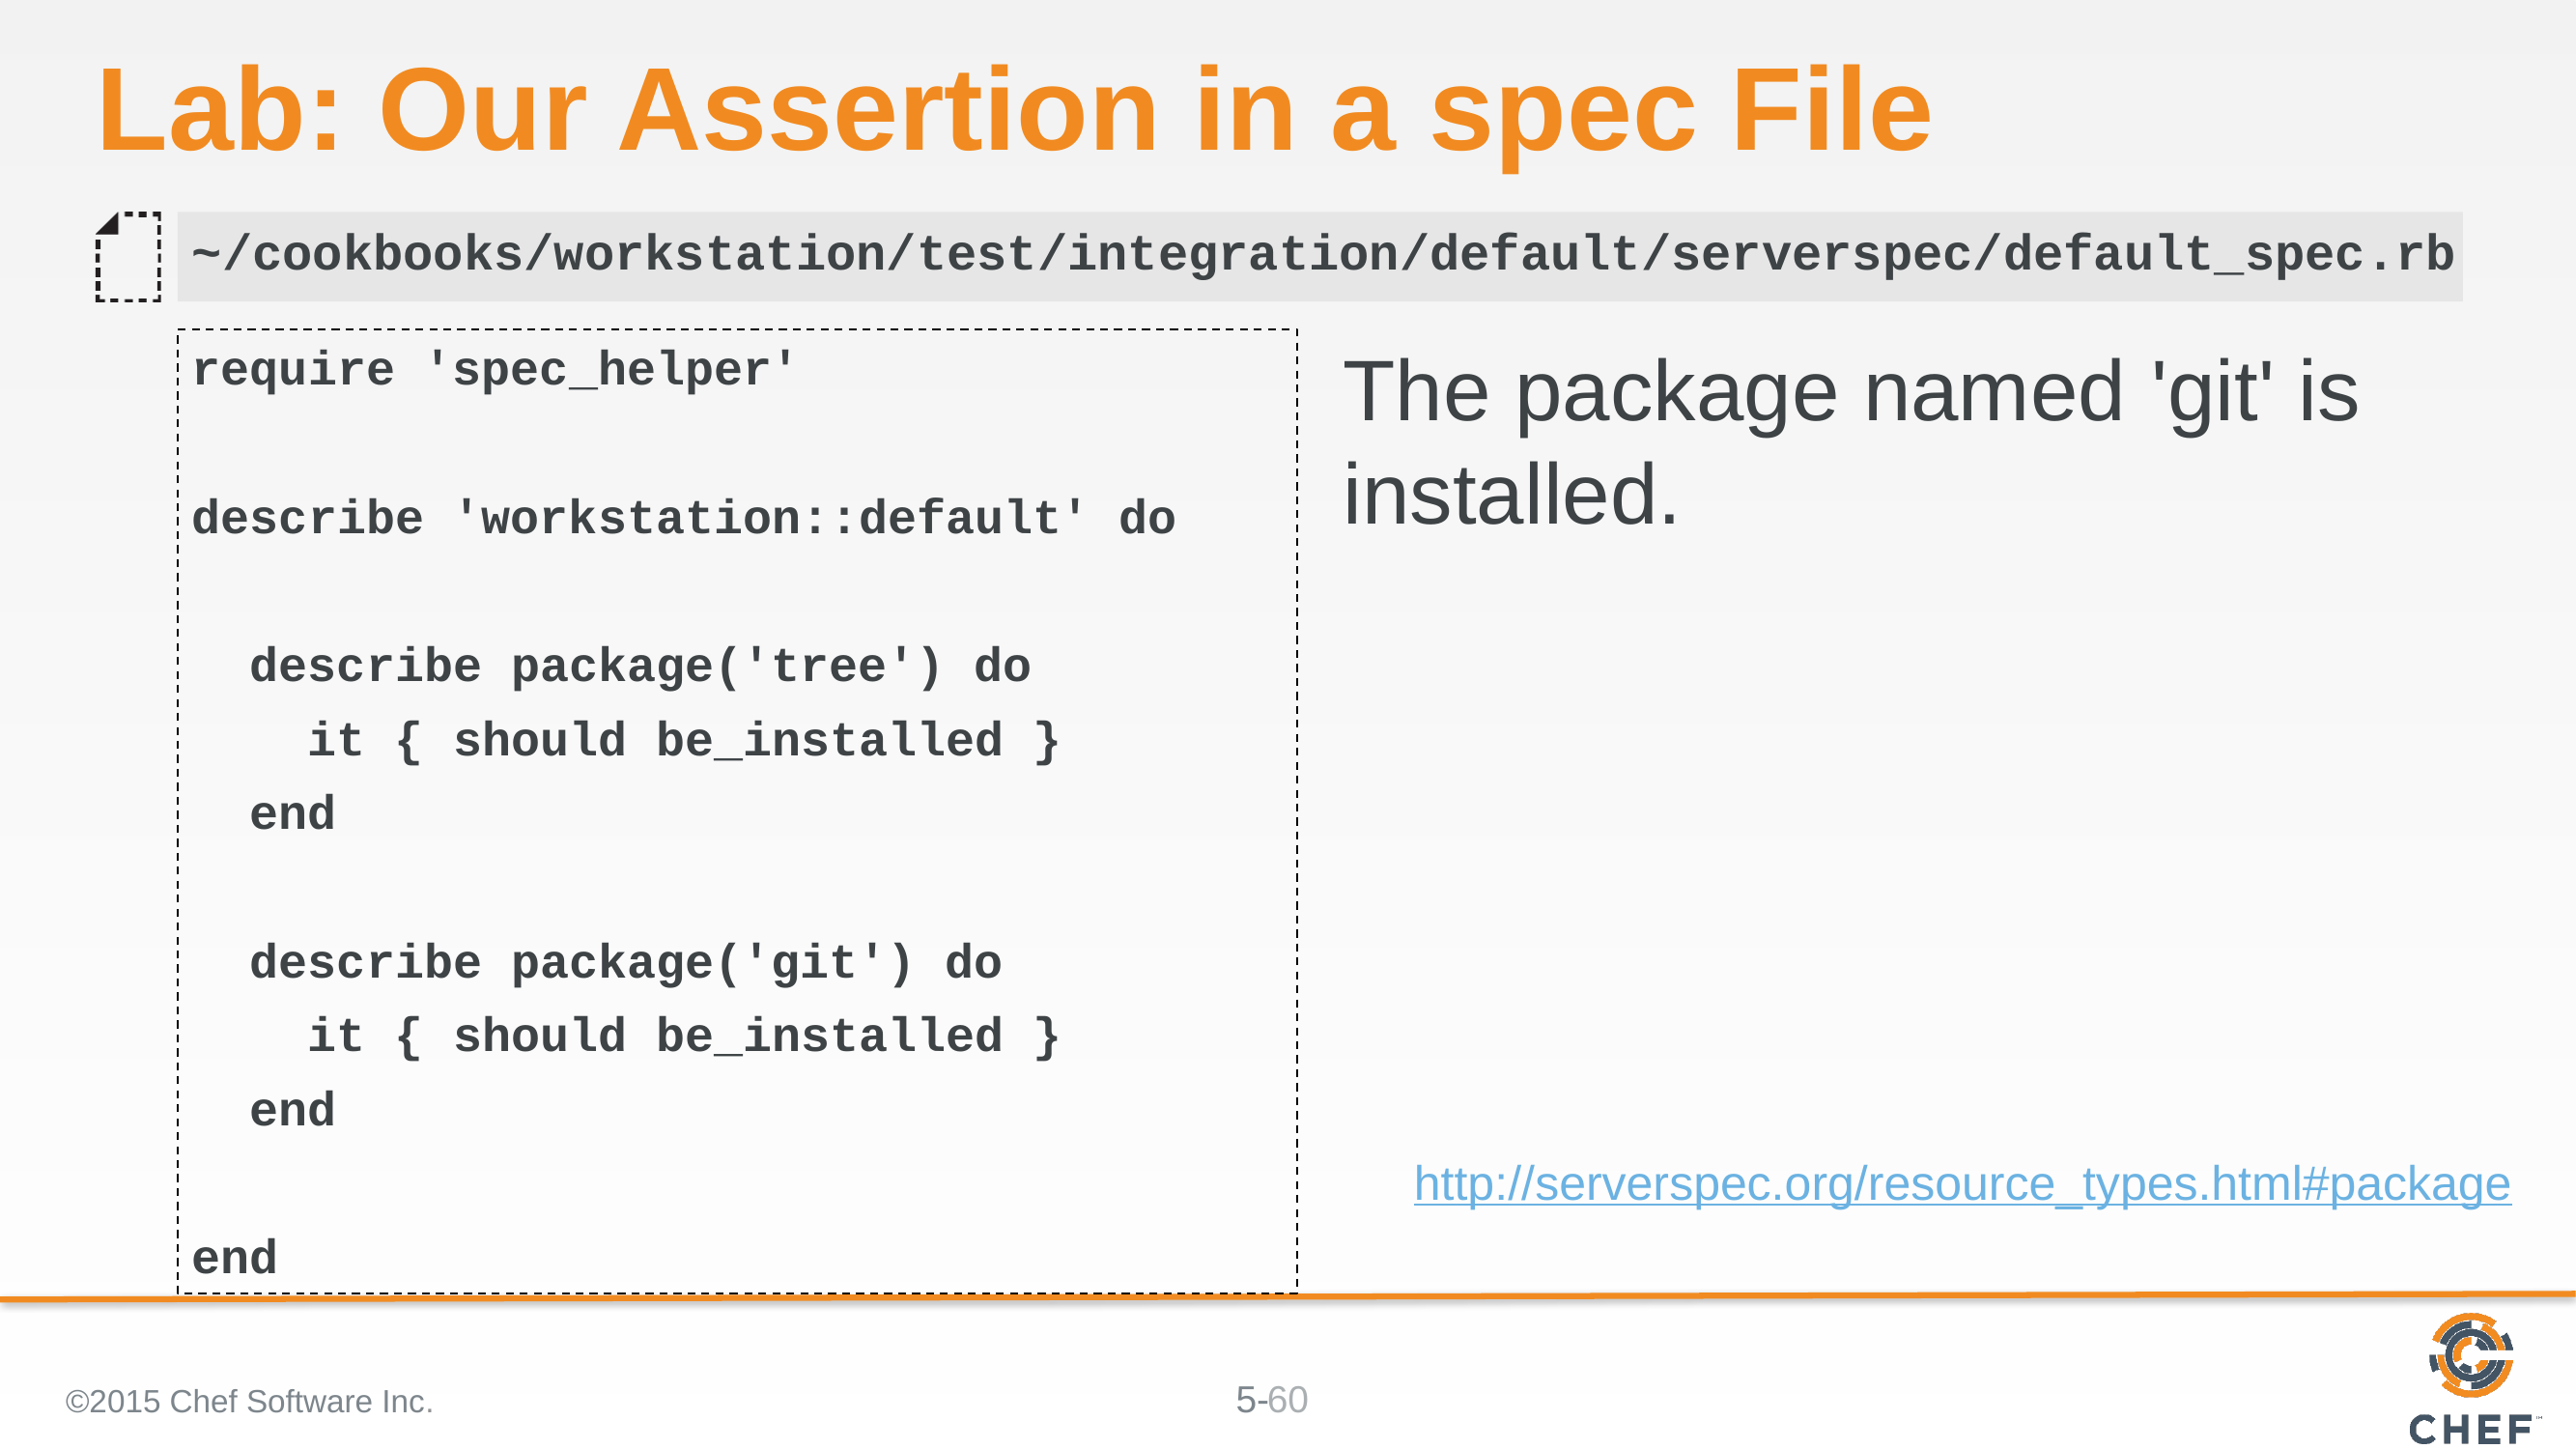

# Lab: Our Assertion in a spec File
~/cookbooks/workstation/test/integration/default/serverspec/default_spec.rb
require 'spec_helper'

describe 'workstation::default' do

  describe package('tree') do
    it { should be_installed }
  end

  describe package('git') do
    it { should be_installed }
  end

end

The package named 'git' is installed.

http://serverspec.org/resource_types.html#package

©2015 Chef Software Inc.
60